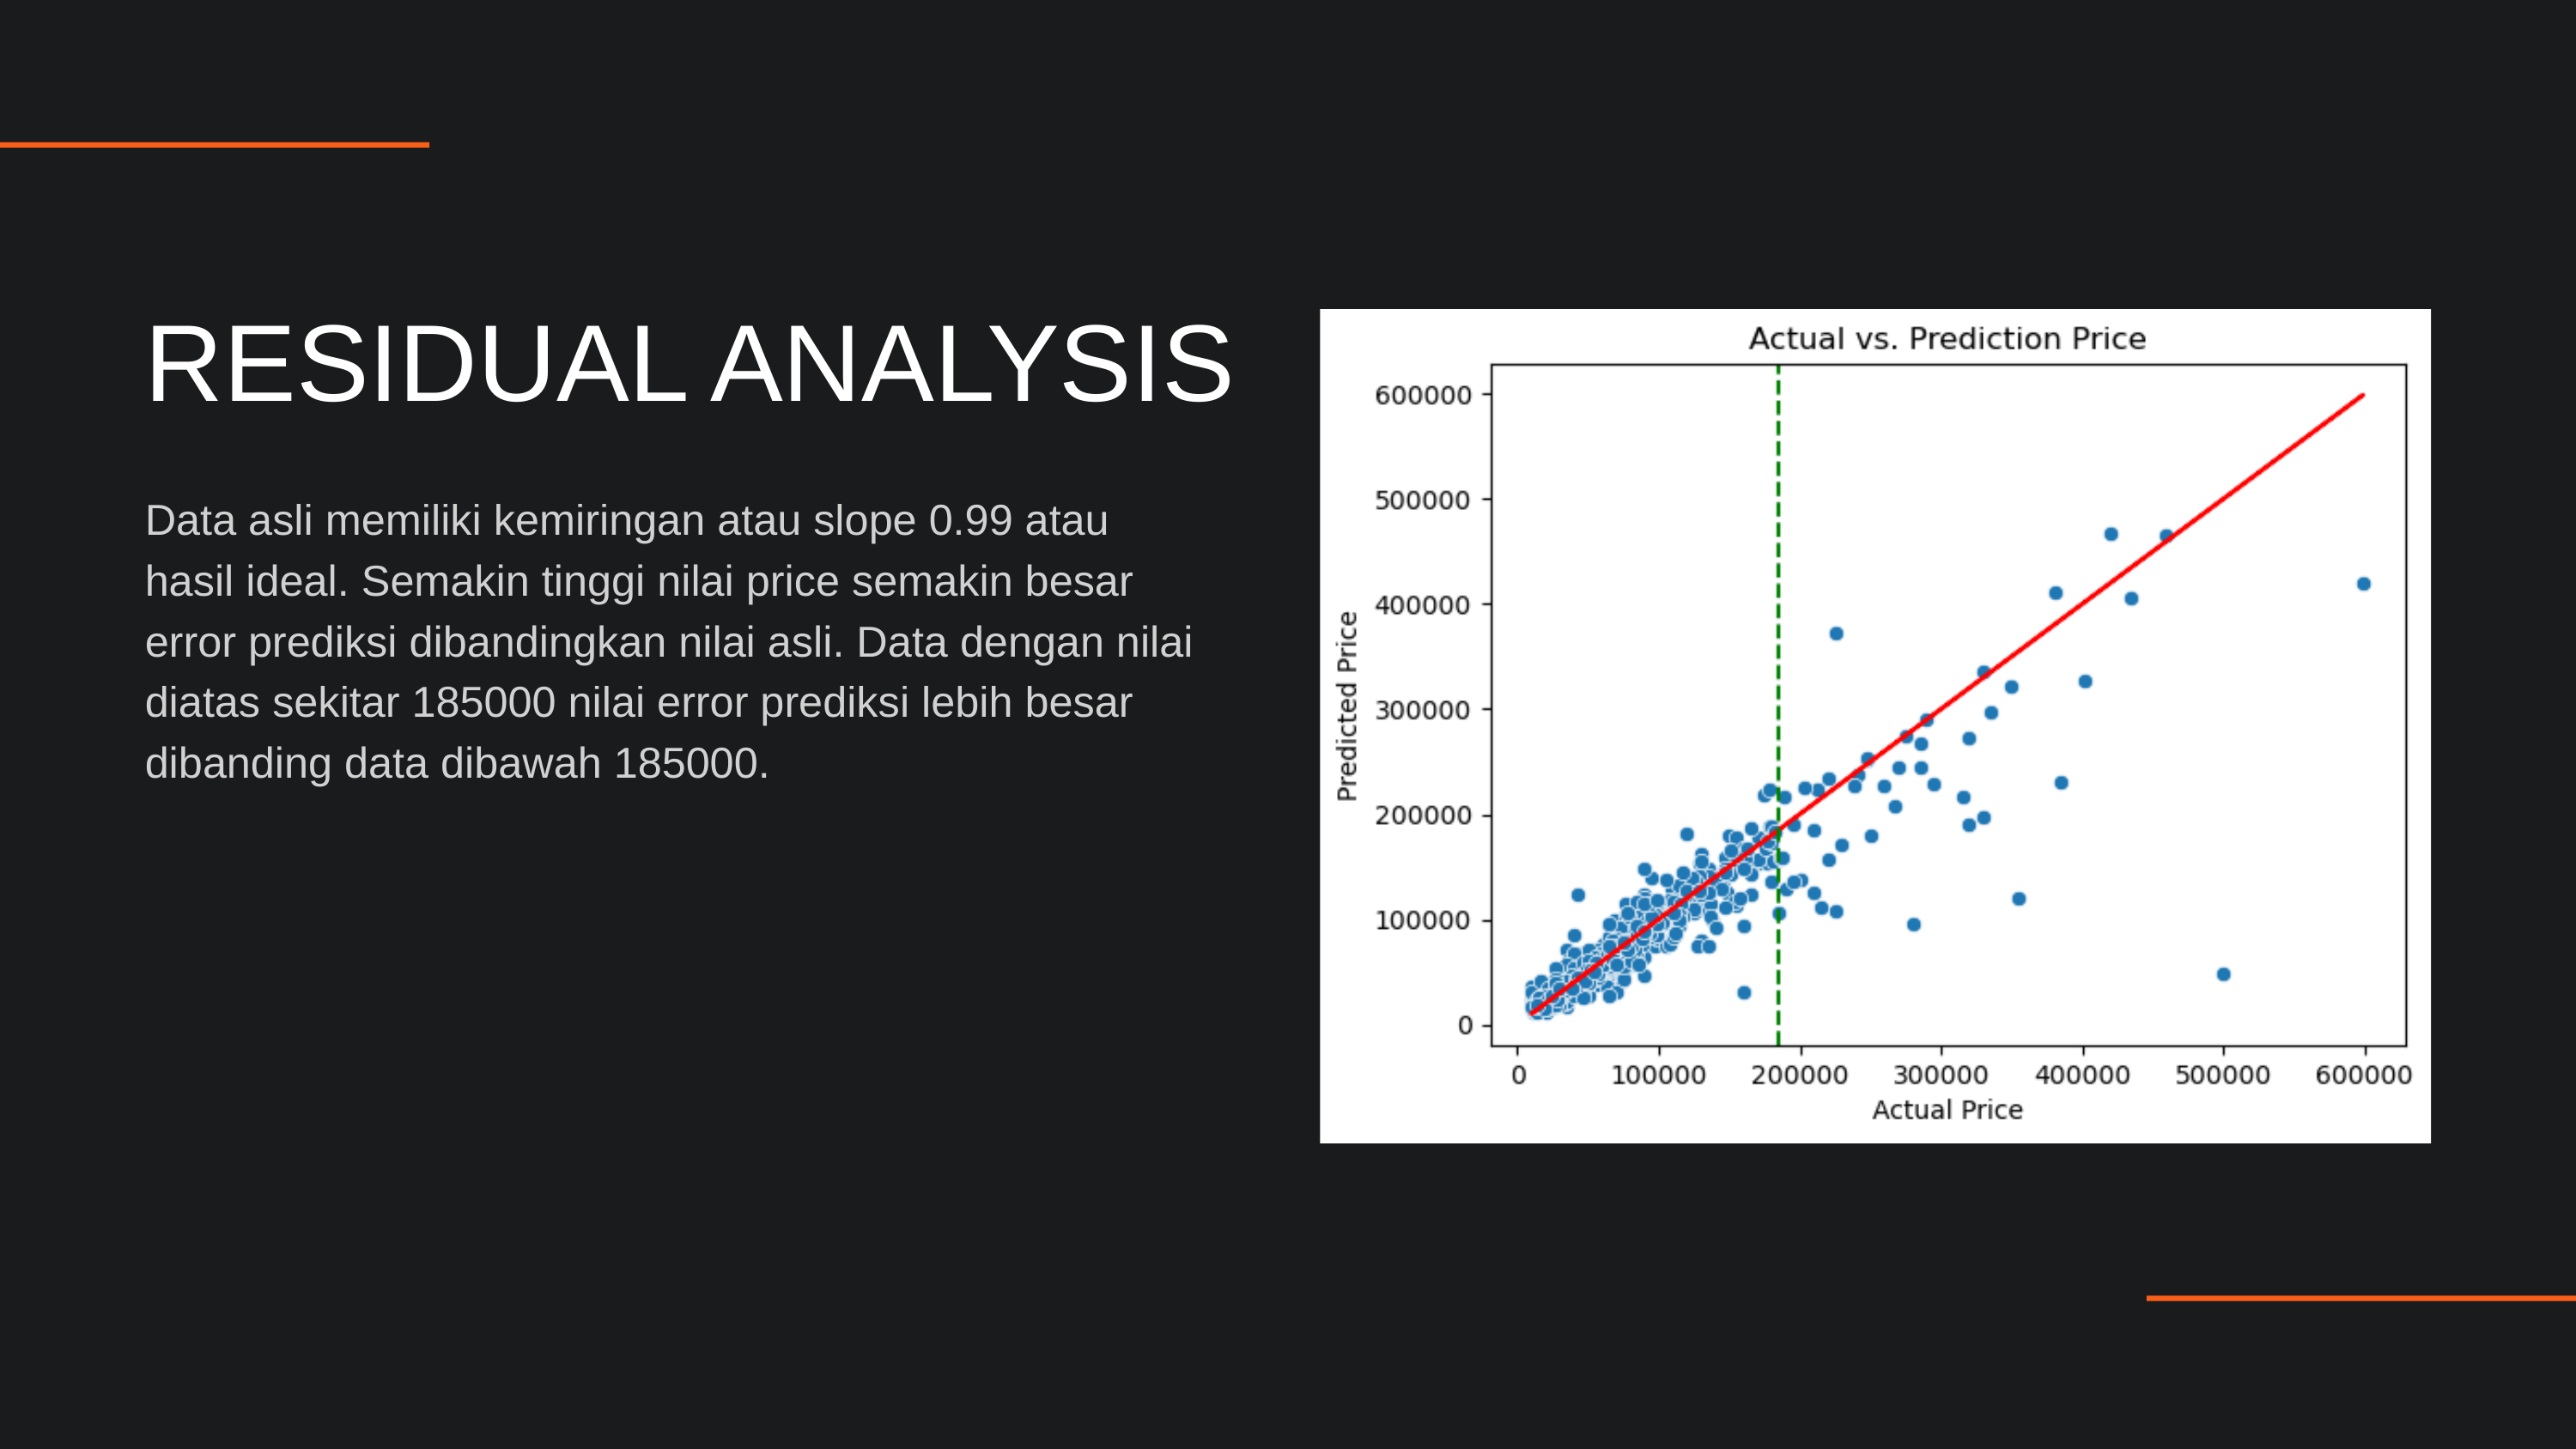

RESIDUAL ANALYSIS

Data asli memiliki kemiringan atau slope 0.99 atau hasil ideal. Semakin tinggi nilai price semakin besar error prediksi dibandingkan nilai asli. Data dengan nilai diatas sekitar 185000 nilai error prediksi lebih besar dibanding data dibawah 185000.